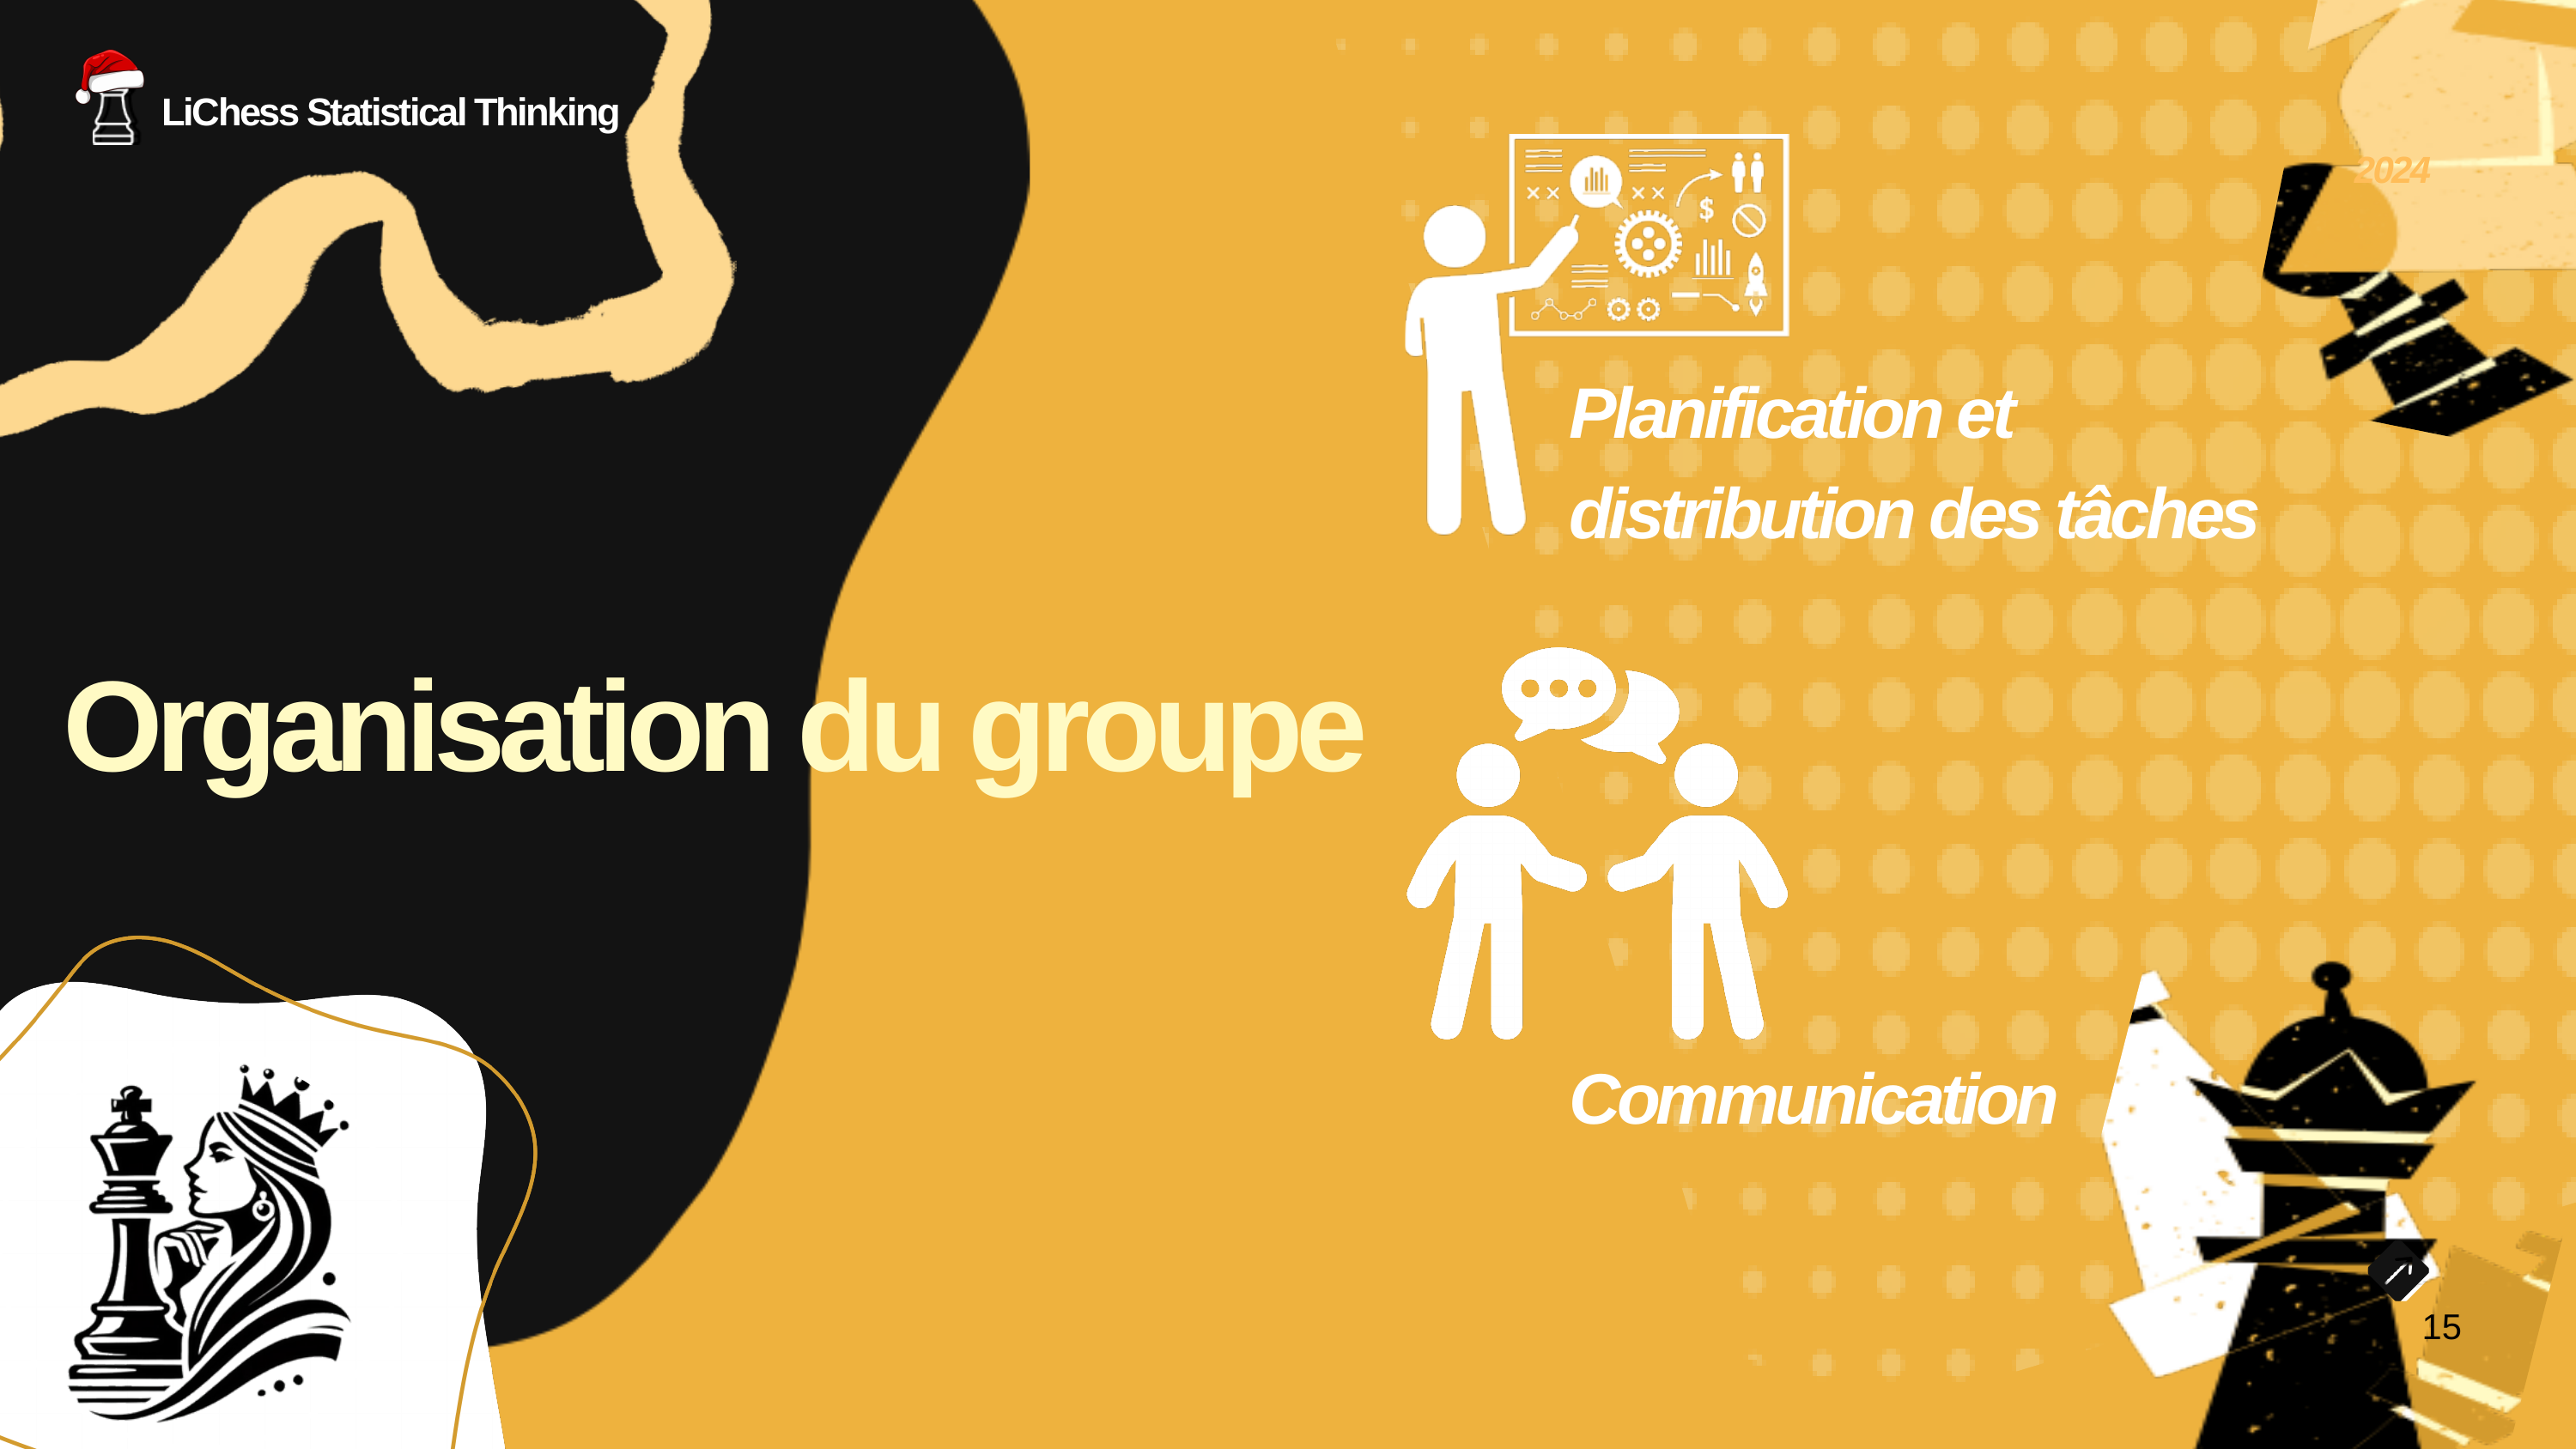

LiChess Statistical Thinking

2024
Planification et distribution des tâches

Organisation du groupe

Communication

15